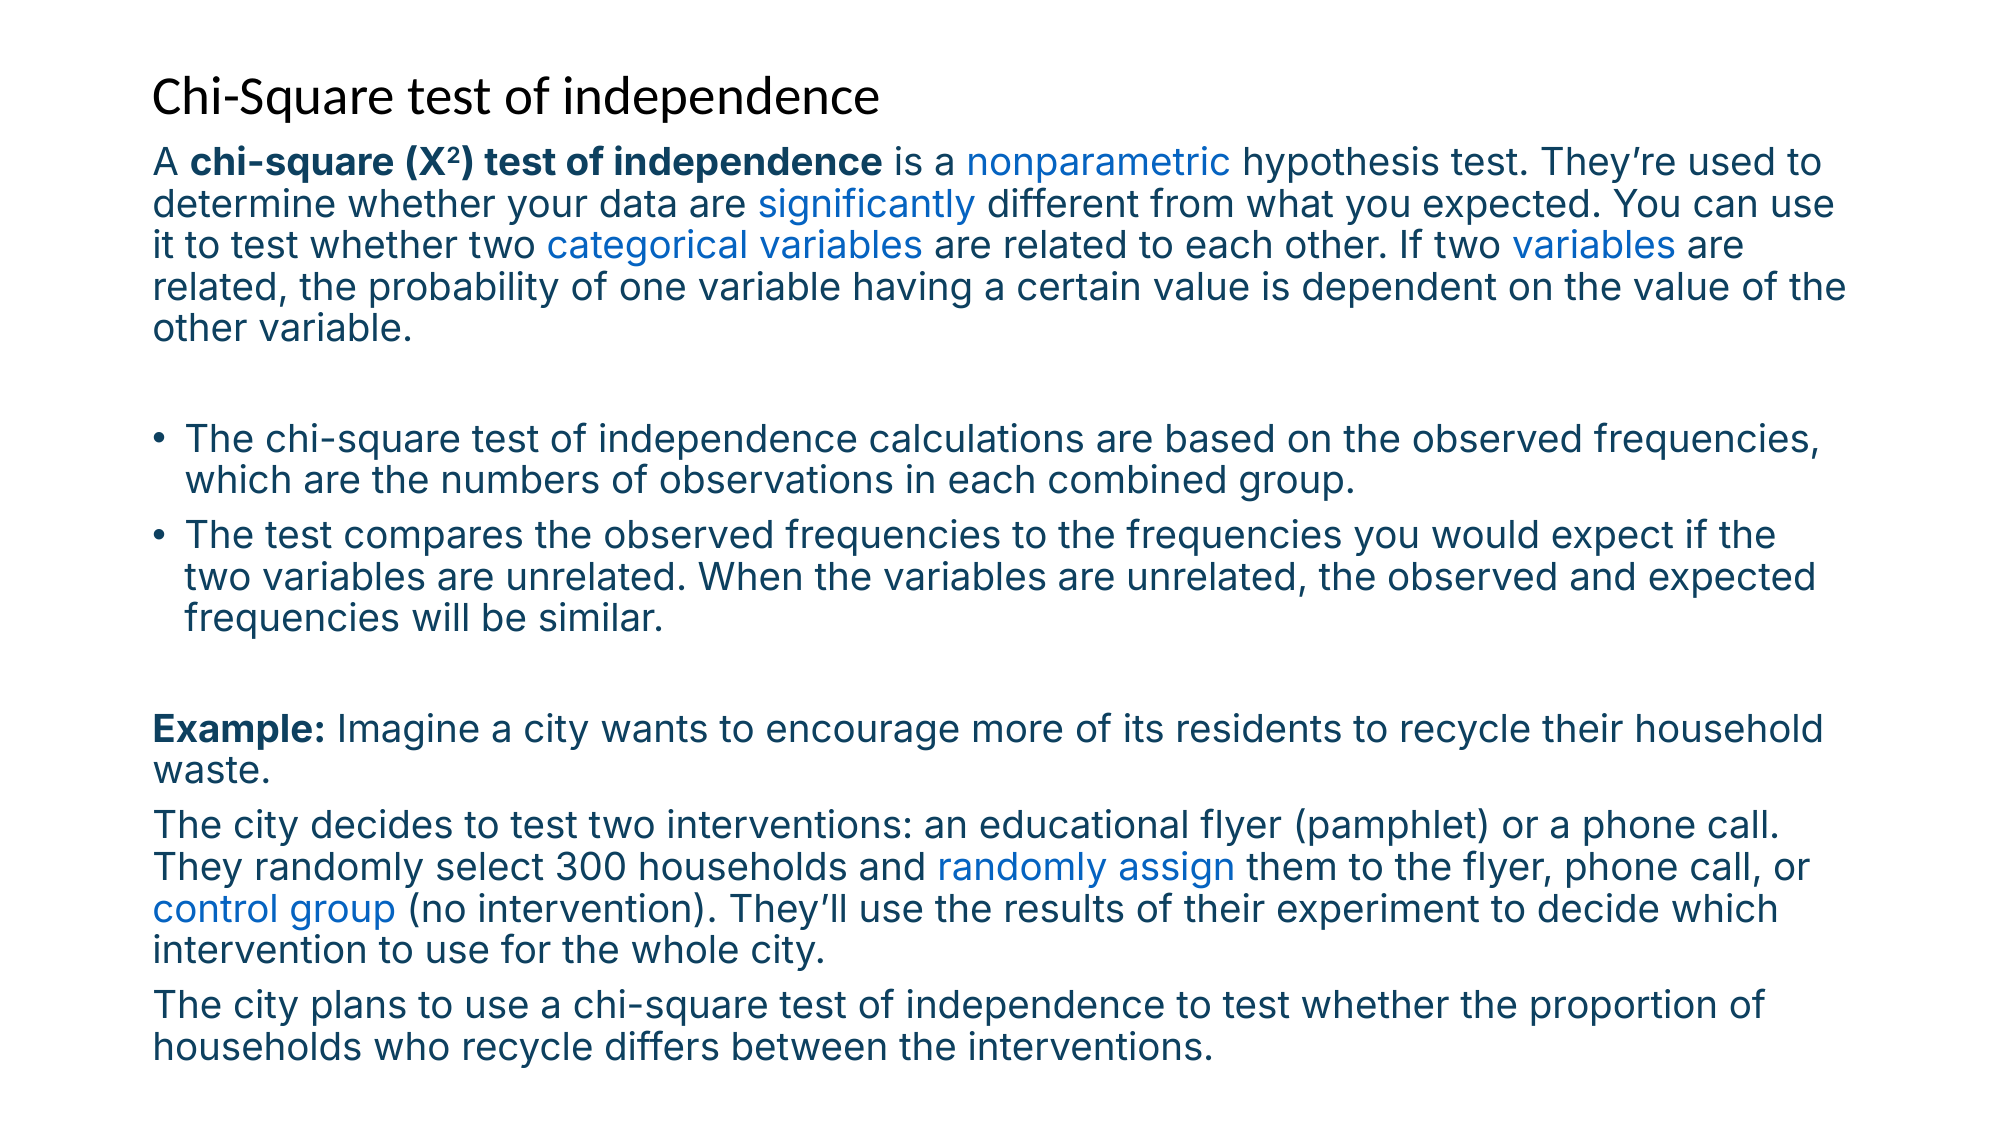

# Chi-Square test of independence
A chi-square (Χ2) test of independence is a nonparametric hypothesis test. They’re used to determine whether your data are significantly different from what you expected. You can use it to test whether two categorical variables are related to each other. If two variables are related, the probability of one variable having a certain value is dependent on the value of the other variable.

The chi-square test of independence calculations are based on the observed frequencies, which are the numbers of observations in each combined group.
The test compares the observed frequencies to the frequencies you would expect if the two variables are unrelated. When the variables are unrelated, the observed and expected frequencies will be similar.

Example: Imagine a city wants to encourage more of its residents to recycle their household waste.
The city decides to test two interventions: an educational flyer (pamphlet) or a phone call. They randomly select 300 households and randomly assign them to the flyer, phone call, or control group (no intervention). They’ll use the results of their experiment to decide which intervention to use for the whole city.
The city plans to use a chi-square test of independence to test whether the proportion of households who recycle differs between the interventions.